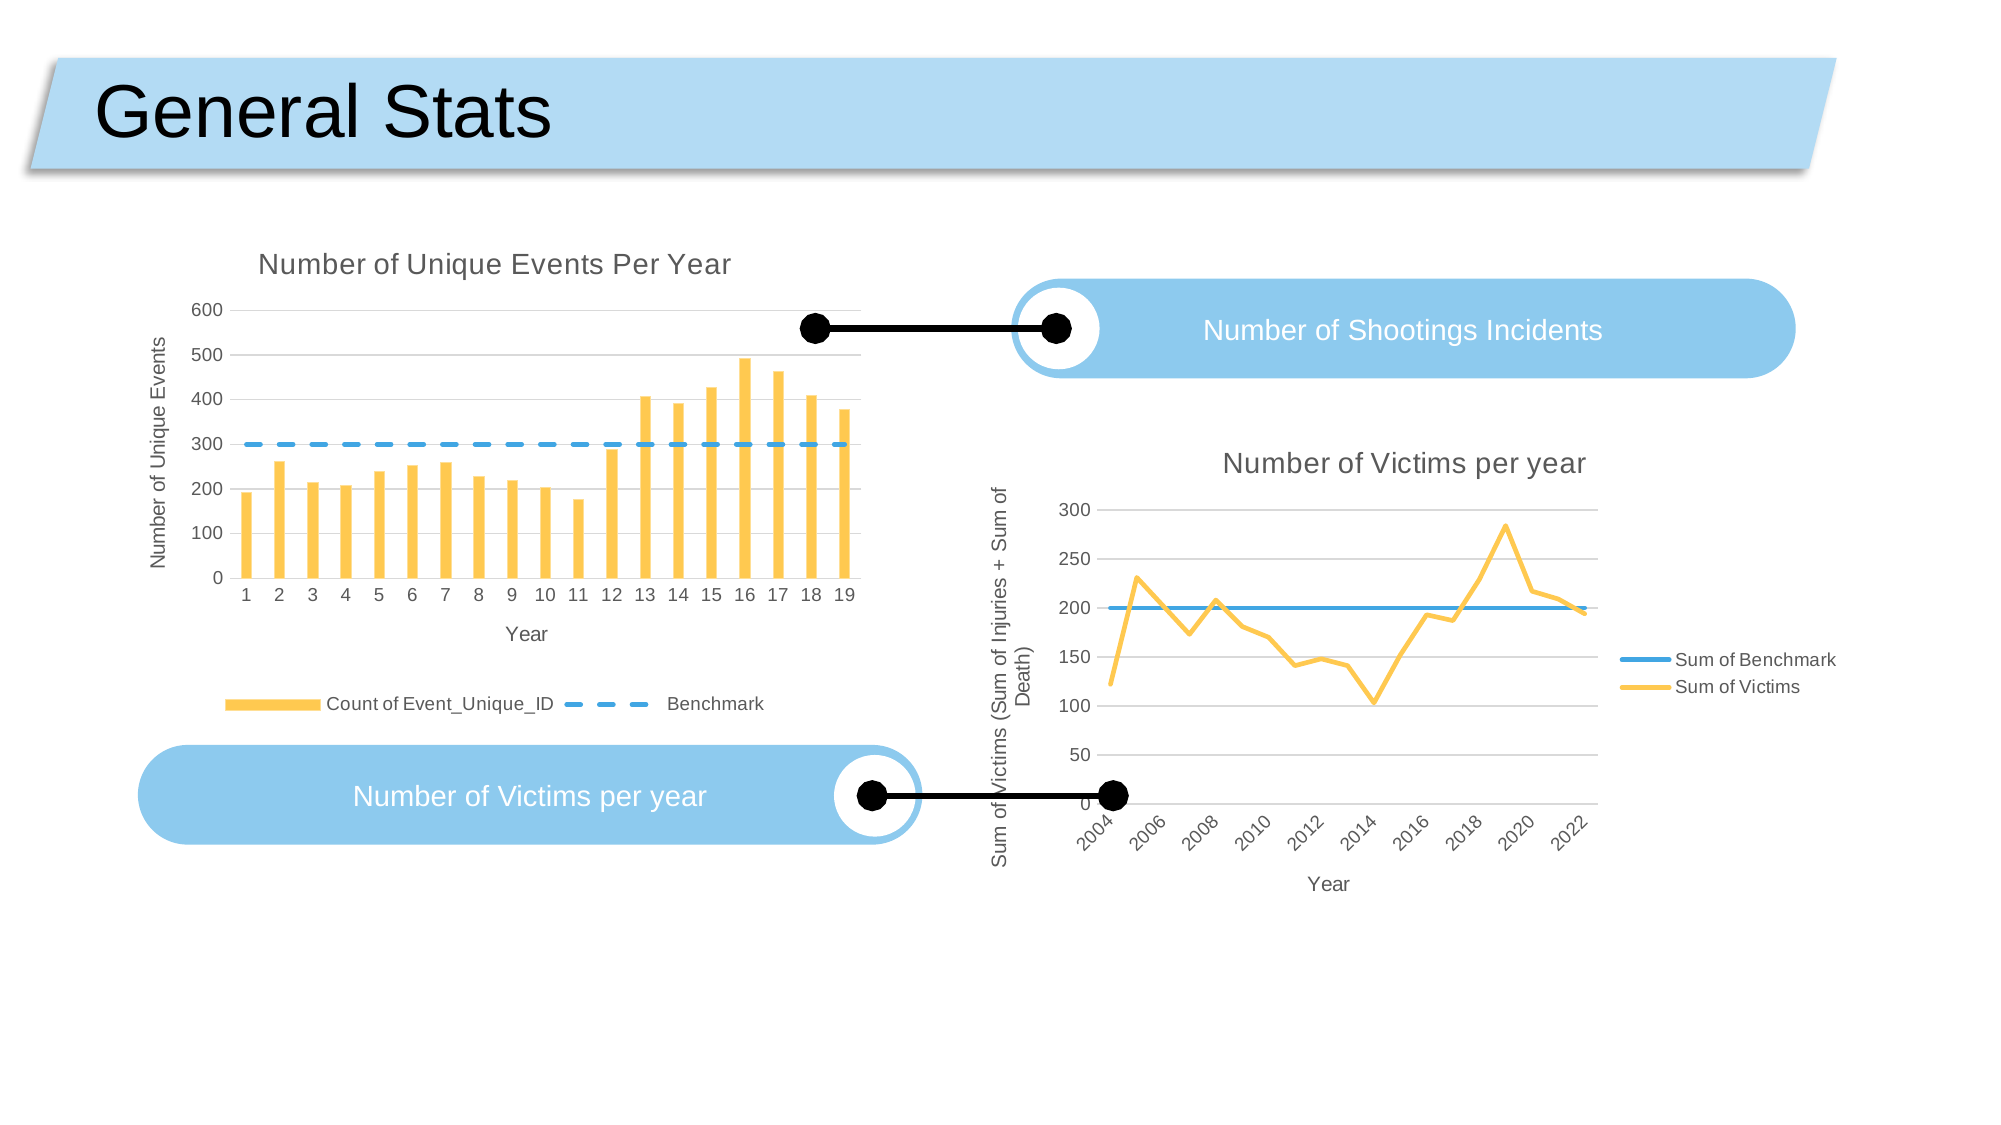

General Stats

### Chart: Number of Unique Events Per Year

| Category |  |  |
|---|---|---|
Number of Shootings Incidents

### Chart: Number of Victims per year

| Category | Sum of Benchmark | Sum of Victims |
|---|---|---|
| 2004 | 200.0 | 122.0 |
| 2005 | 200.0 | 231.0 |
| 2006 | 200.0 | 202.0 |
| 2007 | 200.0 | 173.0 |
| 2008 | 200.0 | 208.0 |
| 2009 | 200.0 | 181.0 |
| 2010 | 200.0 | 170.0 |
| 2011 | 200.0 | 141.0 |
| 2012 | 200.0 | 148.0 |
| 2013 | 200.0 | 141.0 |
| 2014 | 200.0 | 103.0 |
| 2015 | 200.0 | 152.0 |
| 2016 | 200.0 | 193.0 |
| 2017 | 200.0 | 187.0 |
| 2018 | 200.0 | 229.0 |
| 2019 | 200.0 | 284.0 |
| 2020 | 200.0 | 217.0 |
| 2021 | 200.0 | 209.0 |
| 2022 | 200.0 | 194.0 |
Number of Victims per year